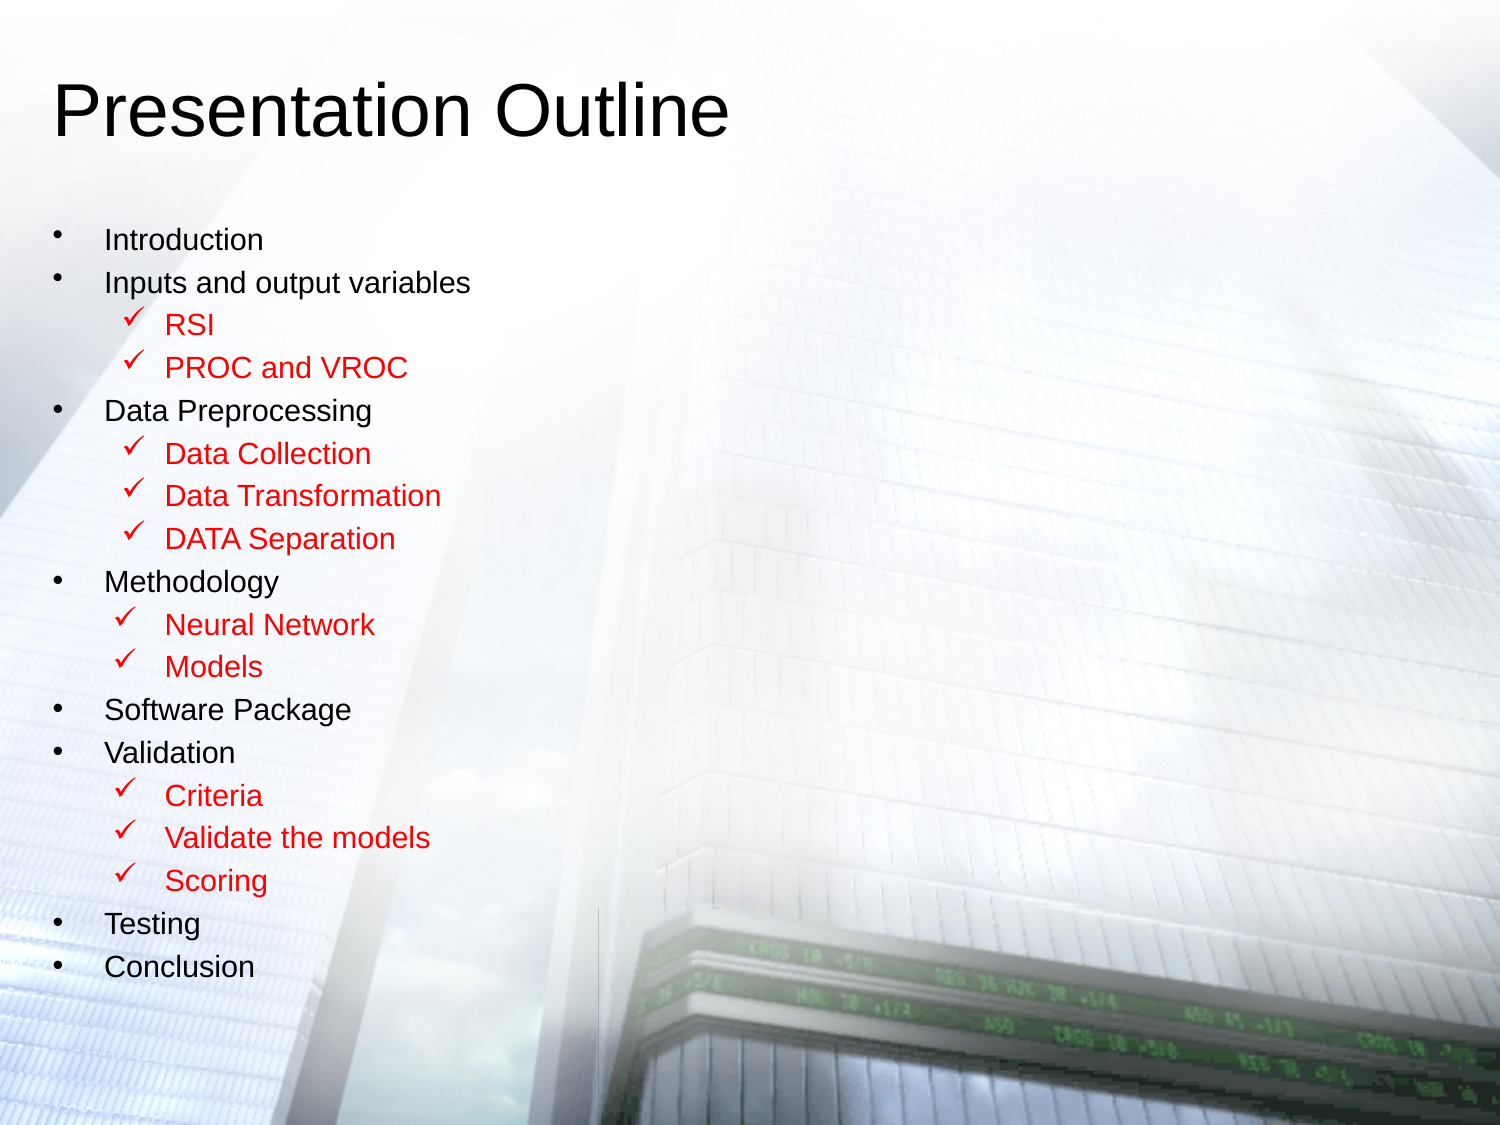

# Presentation Outline
Introduction
Inputs and output variables
RSI
PROC and VROC
Data Preprocessing
Data Collection
Data Transformation
DATA Separation
Methodology
Neural Network
Models
Software Package
Validation
Criteria
Validate the models
Scoring
Testing
Conclusion